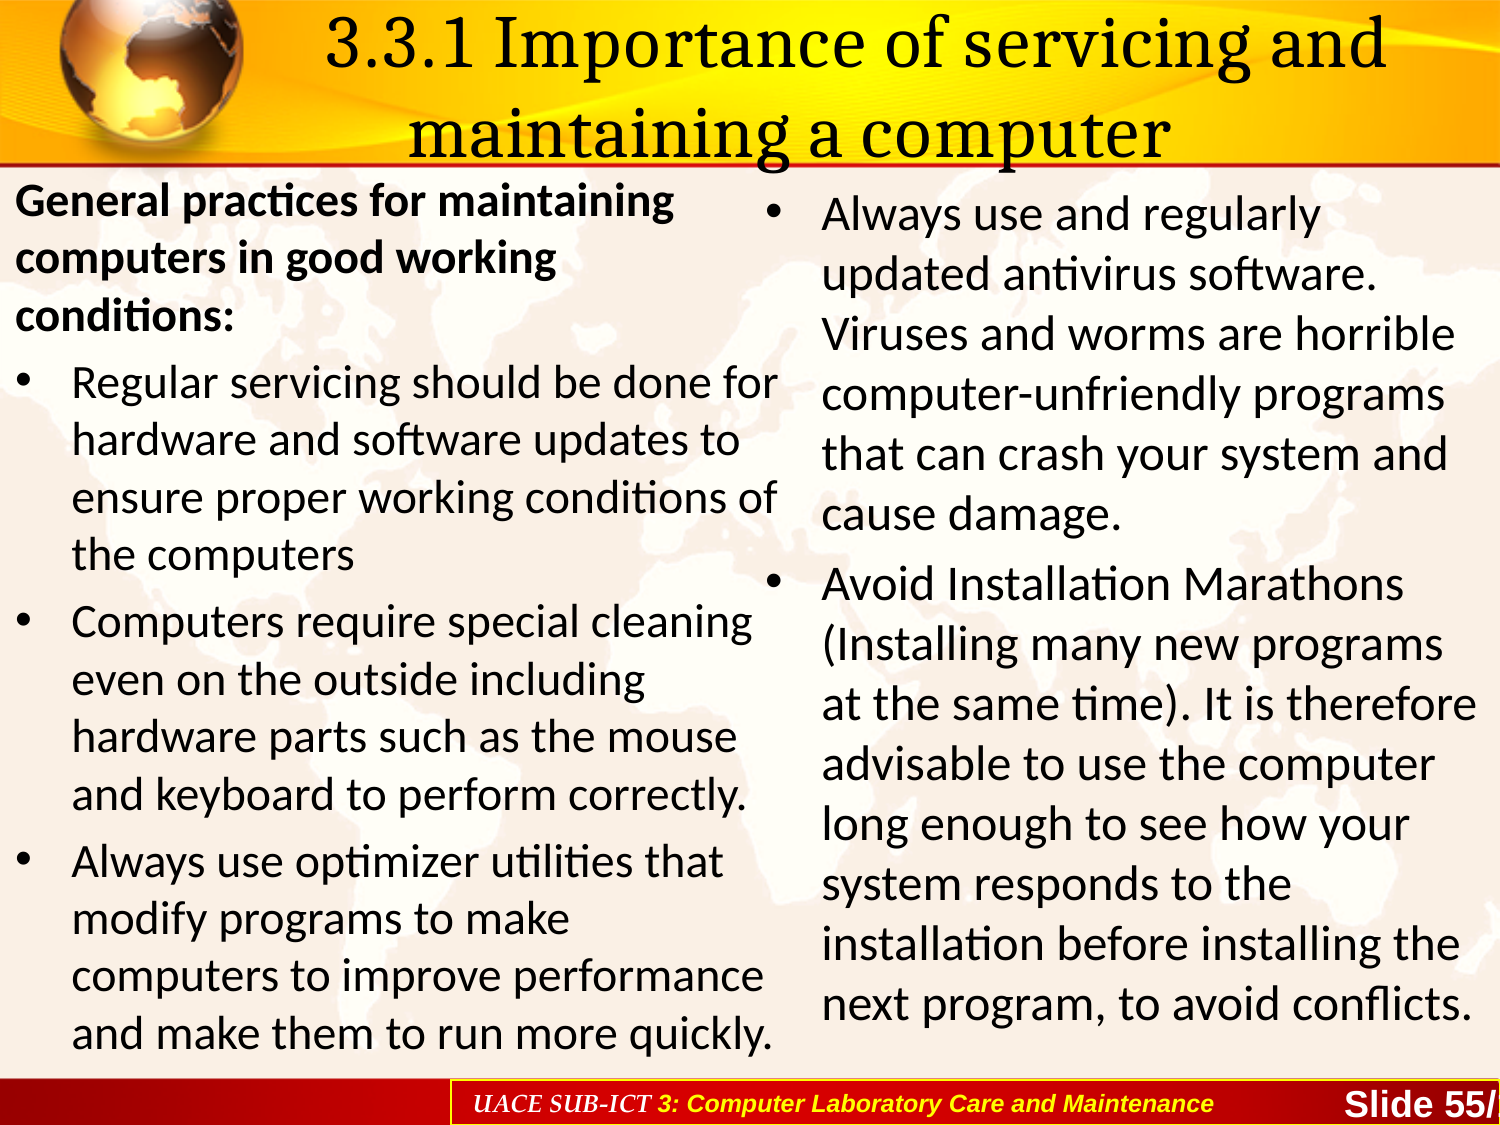

# 3.3.1 Importance of servicing and maintaining a computer
General practices for maintaining computers in good working conditions:
Regular servicing should be done for hardware and software updates to ensure proper working conditions of the computers
Computers require special cleaning even on the outside including hardware parts such as the mouse and keyboard to perform correctly.
Always use optimizer utilities that modify programs to make computers to improve performance and make them to run more quickly.
Always use and regularly updated antivirus software. Viruses and worms are horrible computer-unfriendly programs that can crash your system and cause damage.
Avoid Installation Marathons (Installing many new programs at the same time). It is therefore advisable to use the computer long enough to see how your system responds to the installation before installing the next program, to avoid conflicts.